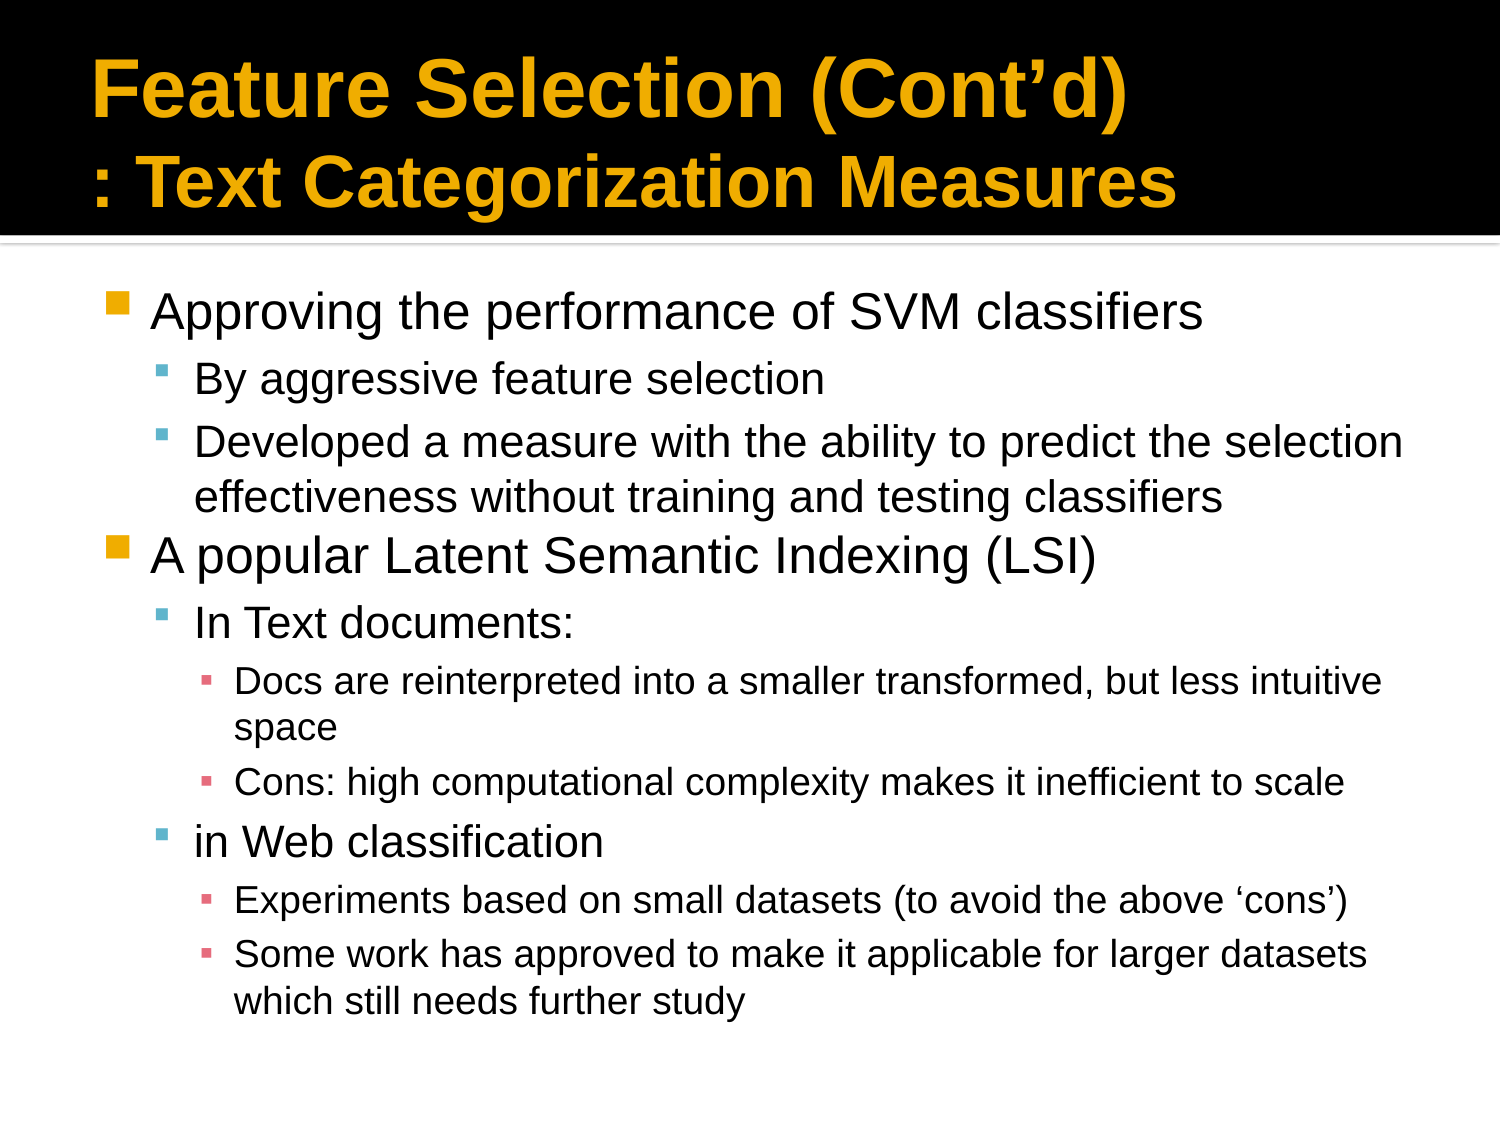

# Feature Selection (Cont’d) : Text Categorization Measures
Approving the performance of SVM classifiers
By aggressive feature selection
Developed a measure with the ability to predict the selection effectiveness without training and testing classifiers
A popular Latent Semantic Indexing (LSI)
In Text documents:
Docs are reinterpreted into a smaller transformed, but less intuitive space
Cons: high computational complexity makes it inefficient to scale
in Web classification
Experiments based on small datasets (to avoid the above ‘cons’)
Some work has approved to make it applicable for larger datasets which still needs further study